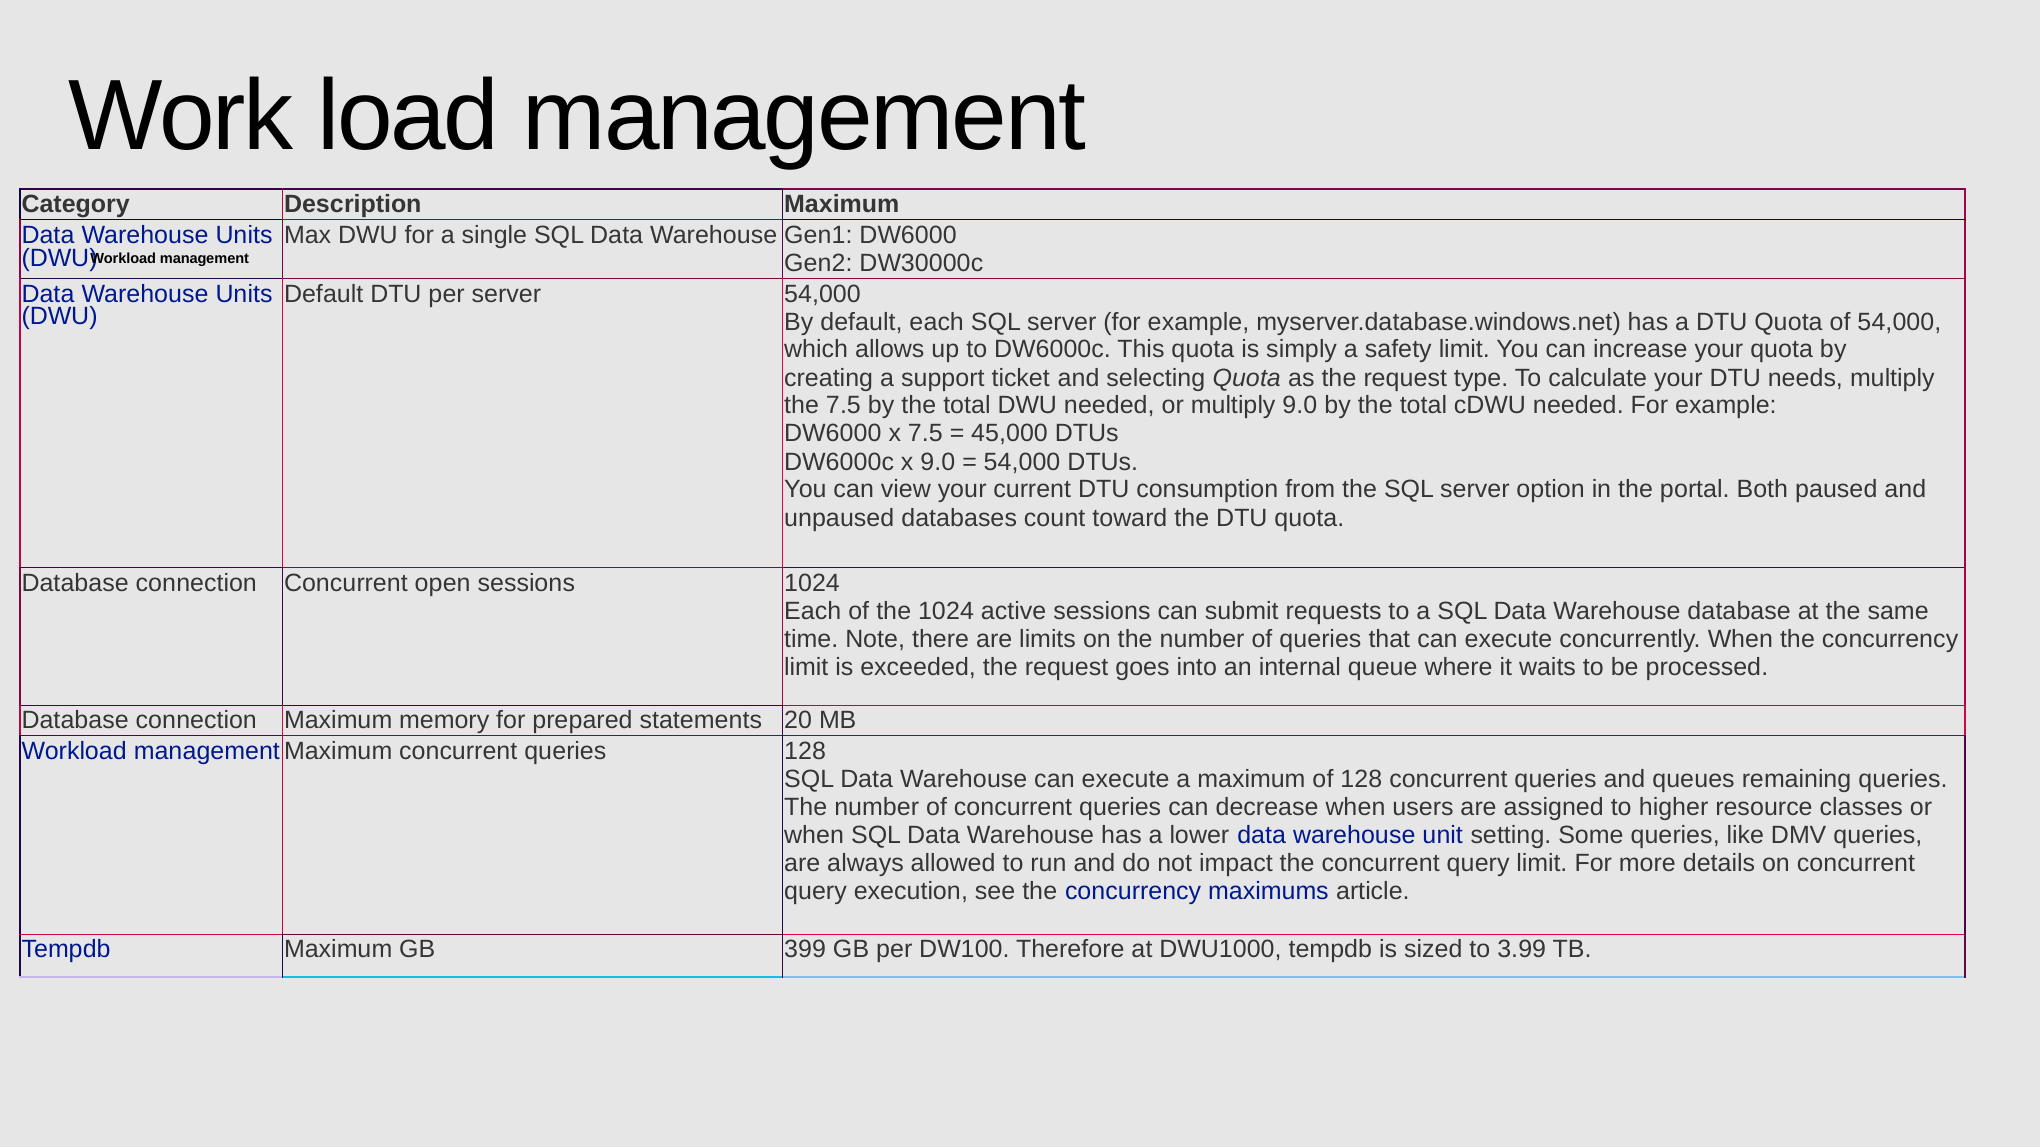

# Work load management
| Category | Description | Maximum |
| --- | --- | --- |
| Data Warehouse Units (DWU) | Max DWU for a single SQL Data Warehouse | Gen1: DW6000 Gen2: DW30000c |
| Data Warehouse Units (DWU) | Default DTU per server | 54,000 By default, each SQL server (for example, myserver.database.windows.net) has a DTU Quota of 54,000, which allows up to DW6000c. This quota is simply a safety limit. You can increase your quota by creating a support ticket and selecting Quota as the request type. To calculate your DTU needs, multiply the 7.5 by the total DWU needed, or multiply 9.0 by the total cDWU needed. For example: DW6000 x 7.5 = 45,000 DTUs DW6000c x 9.0 = 54,000 DTUs. You can view your current DTU consumption from the SQL server option in the portal. Both paused and unpaused databases count toward the DTU quota. |
| Database connection | Concurrent open sessions | 1024 Each of the 1024 active sessions can submit requests to a SQL Data Warehouse database at the same time. Note, there are limits on the number of queries that can execute concurrently. When the concurrency limit is exceeded, the request goes into an internal queue where it waits to be processed. |
| Database connection | Maximum memory for prepared statements | 20 MB |
| Workload management | Maximum concurrent queries | 128 SQL Data Warehouse can execute a maximum of 128 concurrent queries and queues remaining queries. The number of concurrent queries can decrease when users are assigned to higher resource classes or when SQL Data Warehouse has a lower data warehouse unit setting. Some queries, like DMV queries, are always allowed to run and do not impact the concurrent query limit. For more details on concurrent query execution, see the concurrency maximums article. |
| Tempdb | Maximum GB | 399 GB per DW100. Therefore at DWU1000, tempdb is sized to 3.99 TB. |
Workload management